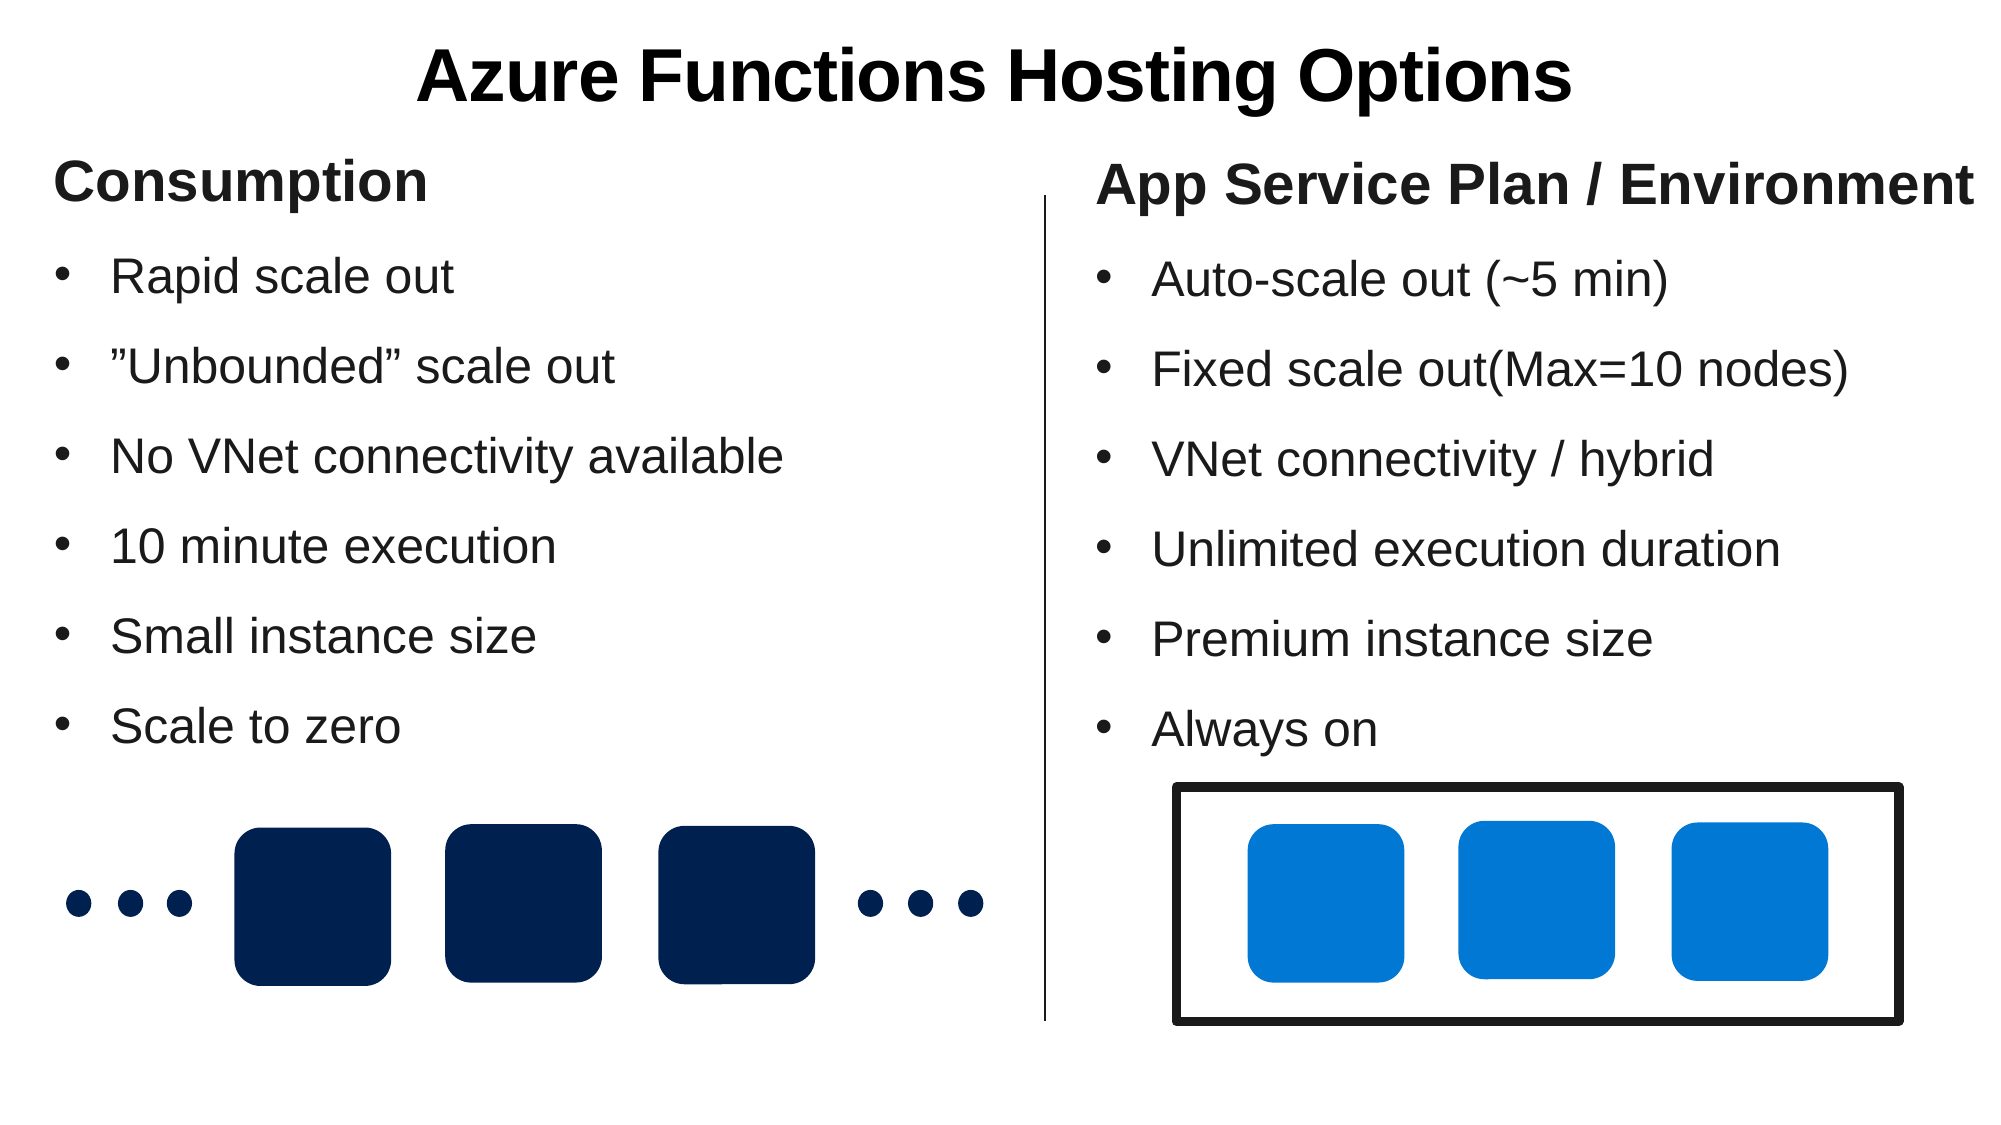

# Azure Functions Hosting Options
Consumption
Rapid scale out
”Unbounded” scale out
No VNet connectivity available
10 minute execution
Small instance size
Scale to zero

App Service Plan / Environment
Auto-scale out (~5 min)
Fixed scale out(Max=10 nodes)
VNet connectivity / hybrid
Unlimited execution duration
Premium instance size
Always on